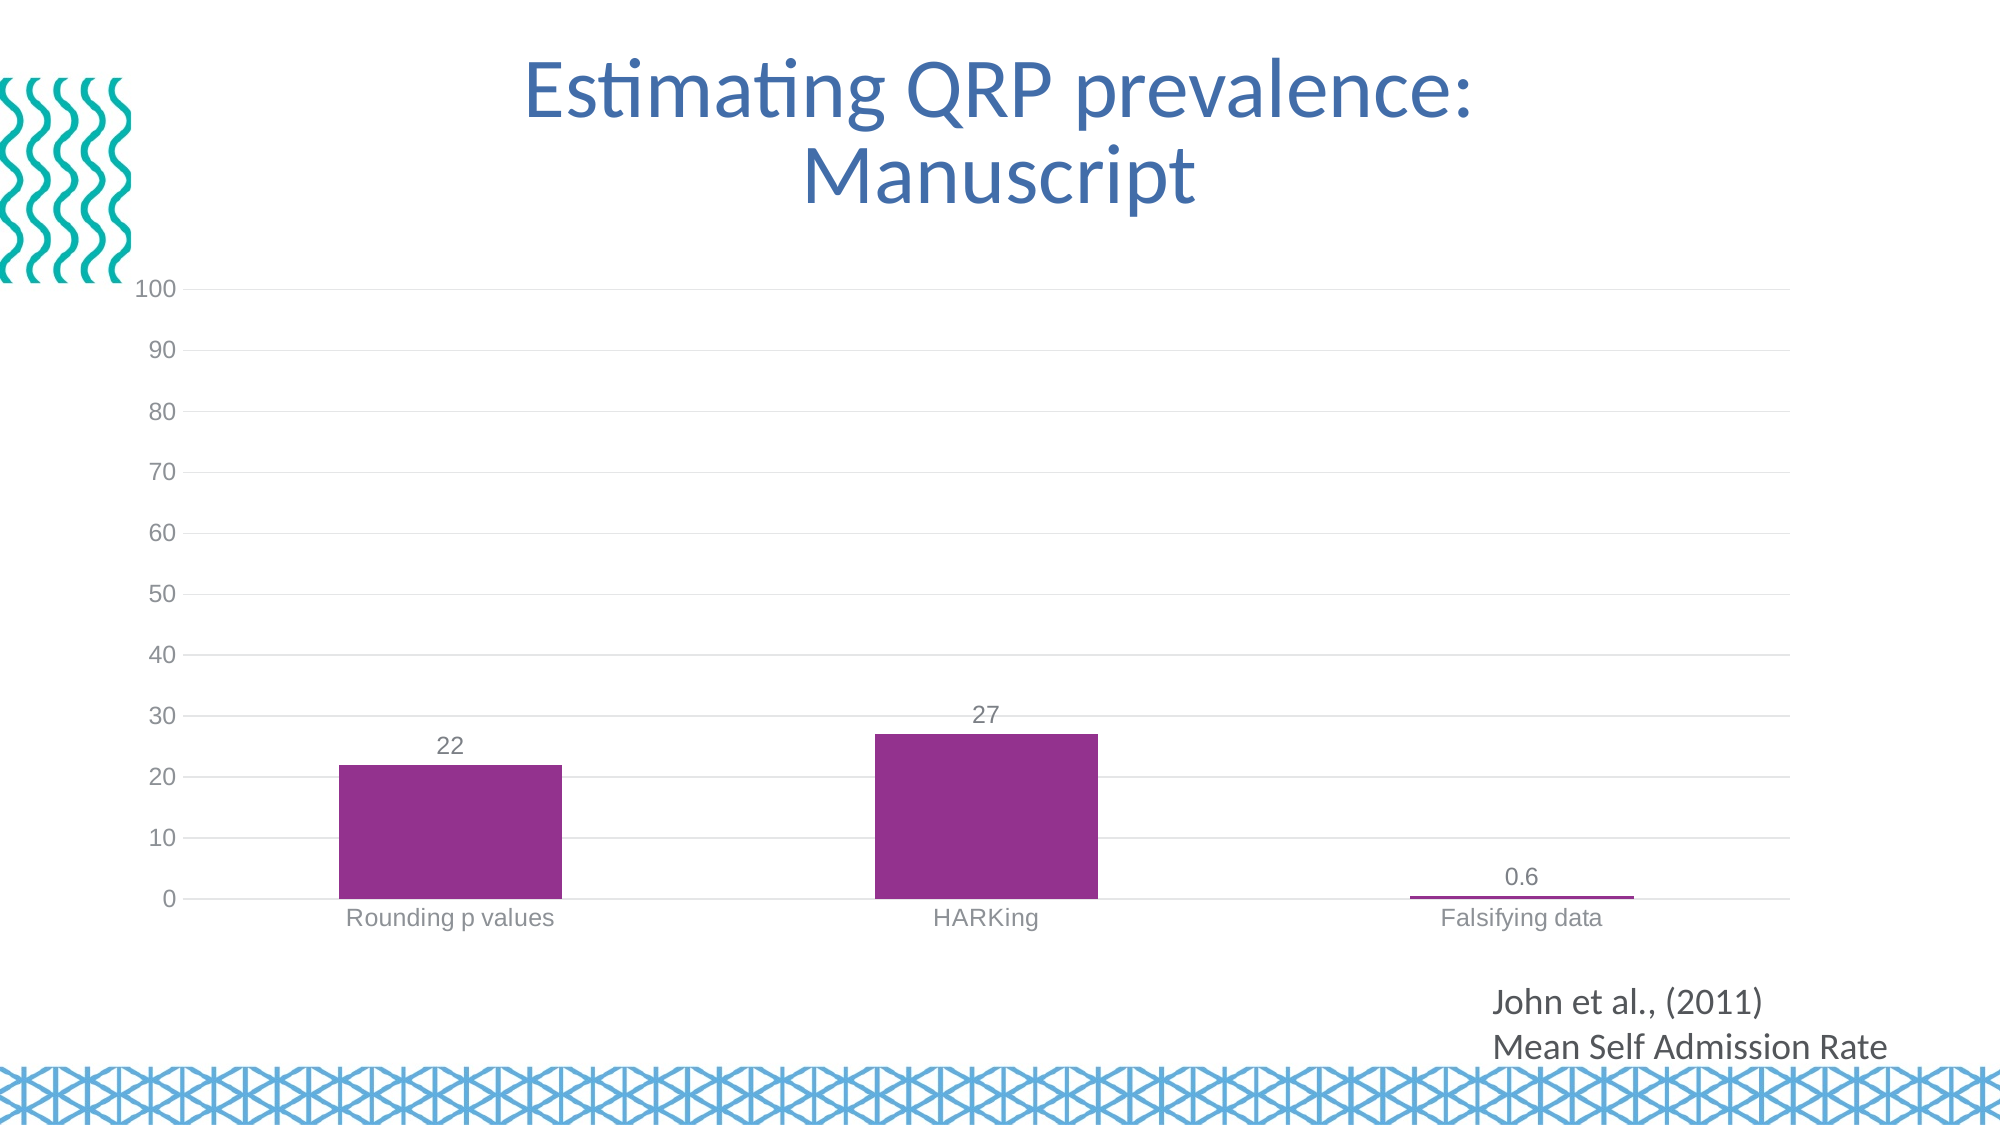

# Estimating QRP prevalence: Manuscript

### Chart

| Category | Series 1 |
|---|---|
| Rounding p values | 22.0 |
| HARKing | 27.0 |
| Falsifying data | 0.6 |
John et al., (2011)
Mean Self Admission Rate